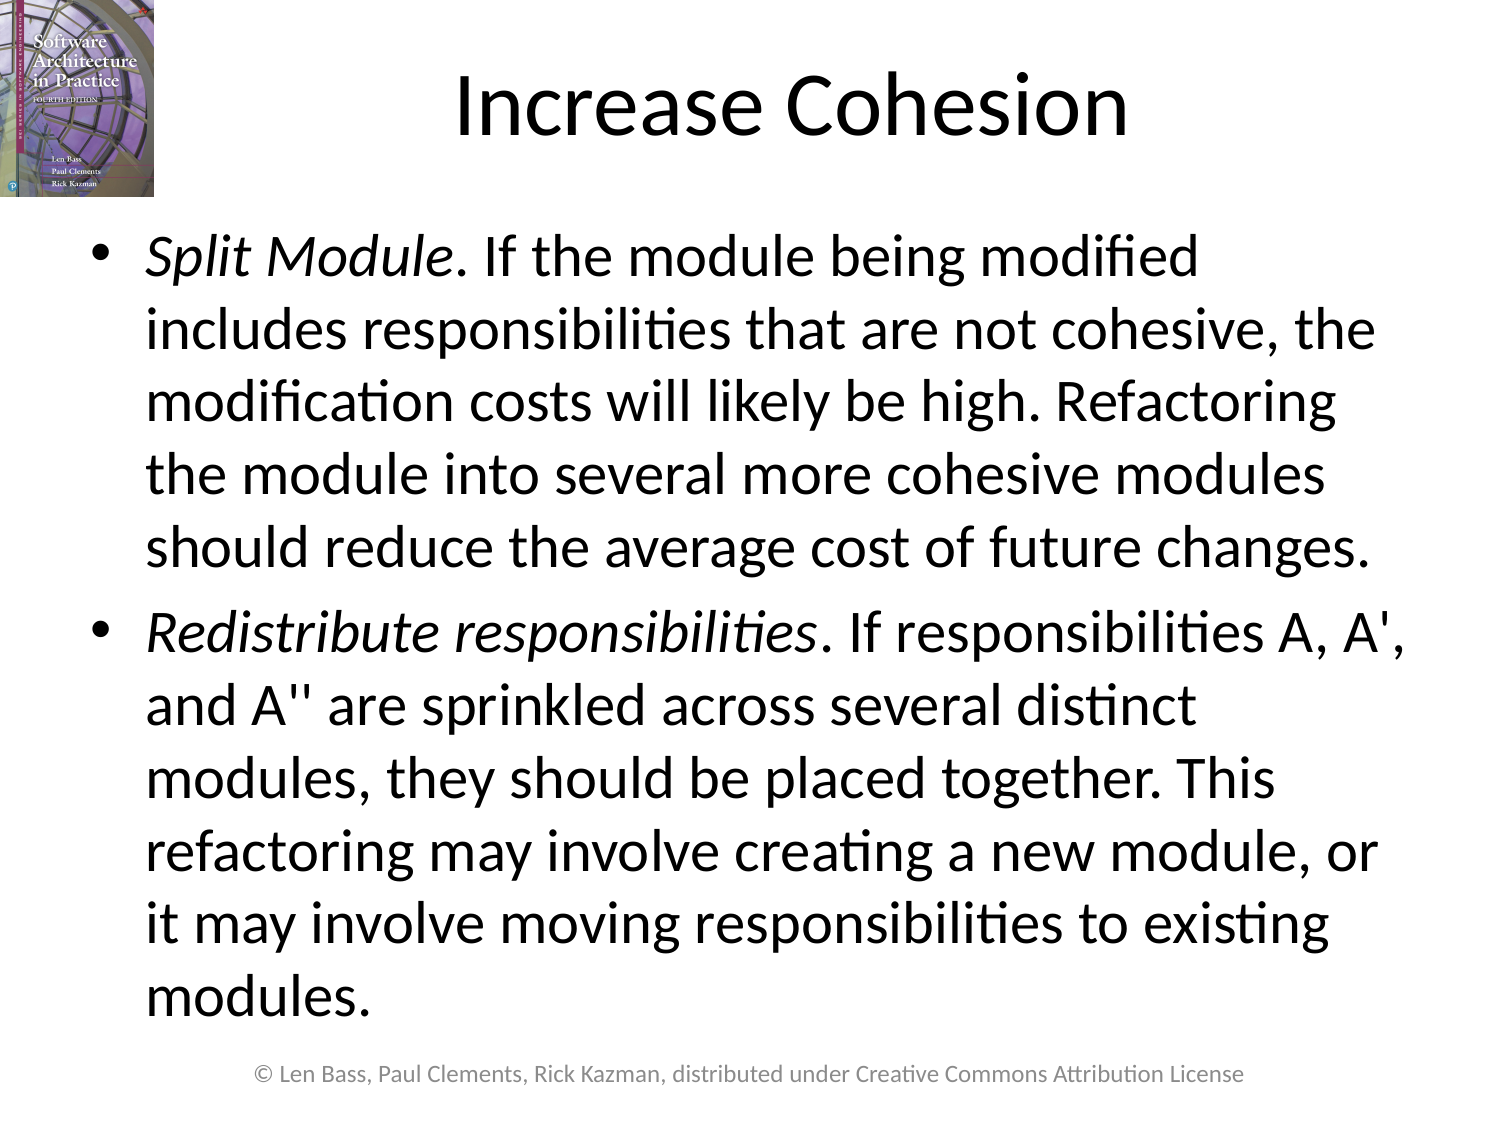

# Increase Cohesion
Split Module. If the module being modified includes responsibilities that are not cohesive, the modification costs will likely be high. Refactoring the module into several more cohesive modules should reduce the average cost of future changes.
Redistribute responsibilities. If responsibilities A, A', and A'' are sprinkled across several distinct modules, they should be placed together. This refactoring may involve creating a new module, or it may involve moving responsibilities to existing modules.

© Len Bass, Paul Clements, Rick Kazman, distributed under Creative Commons Attribution License